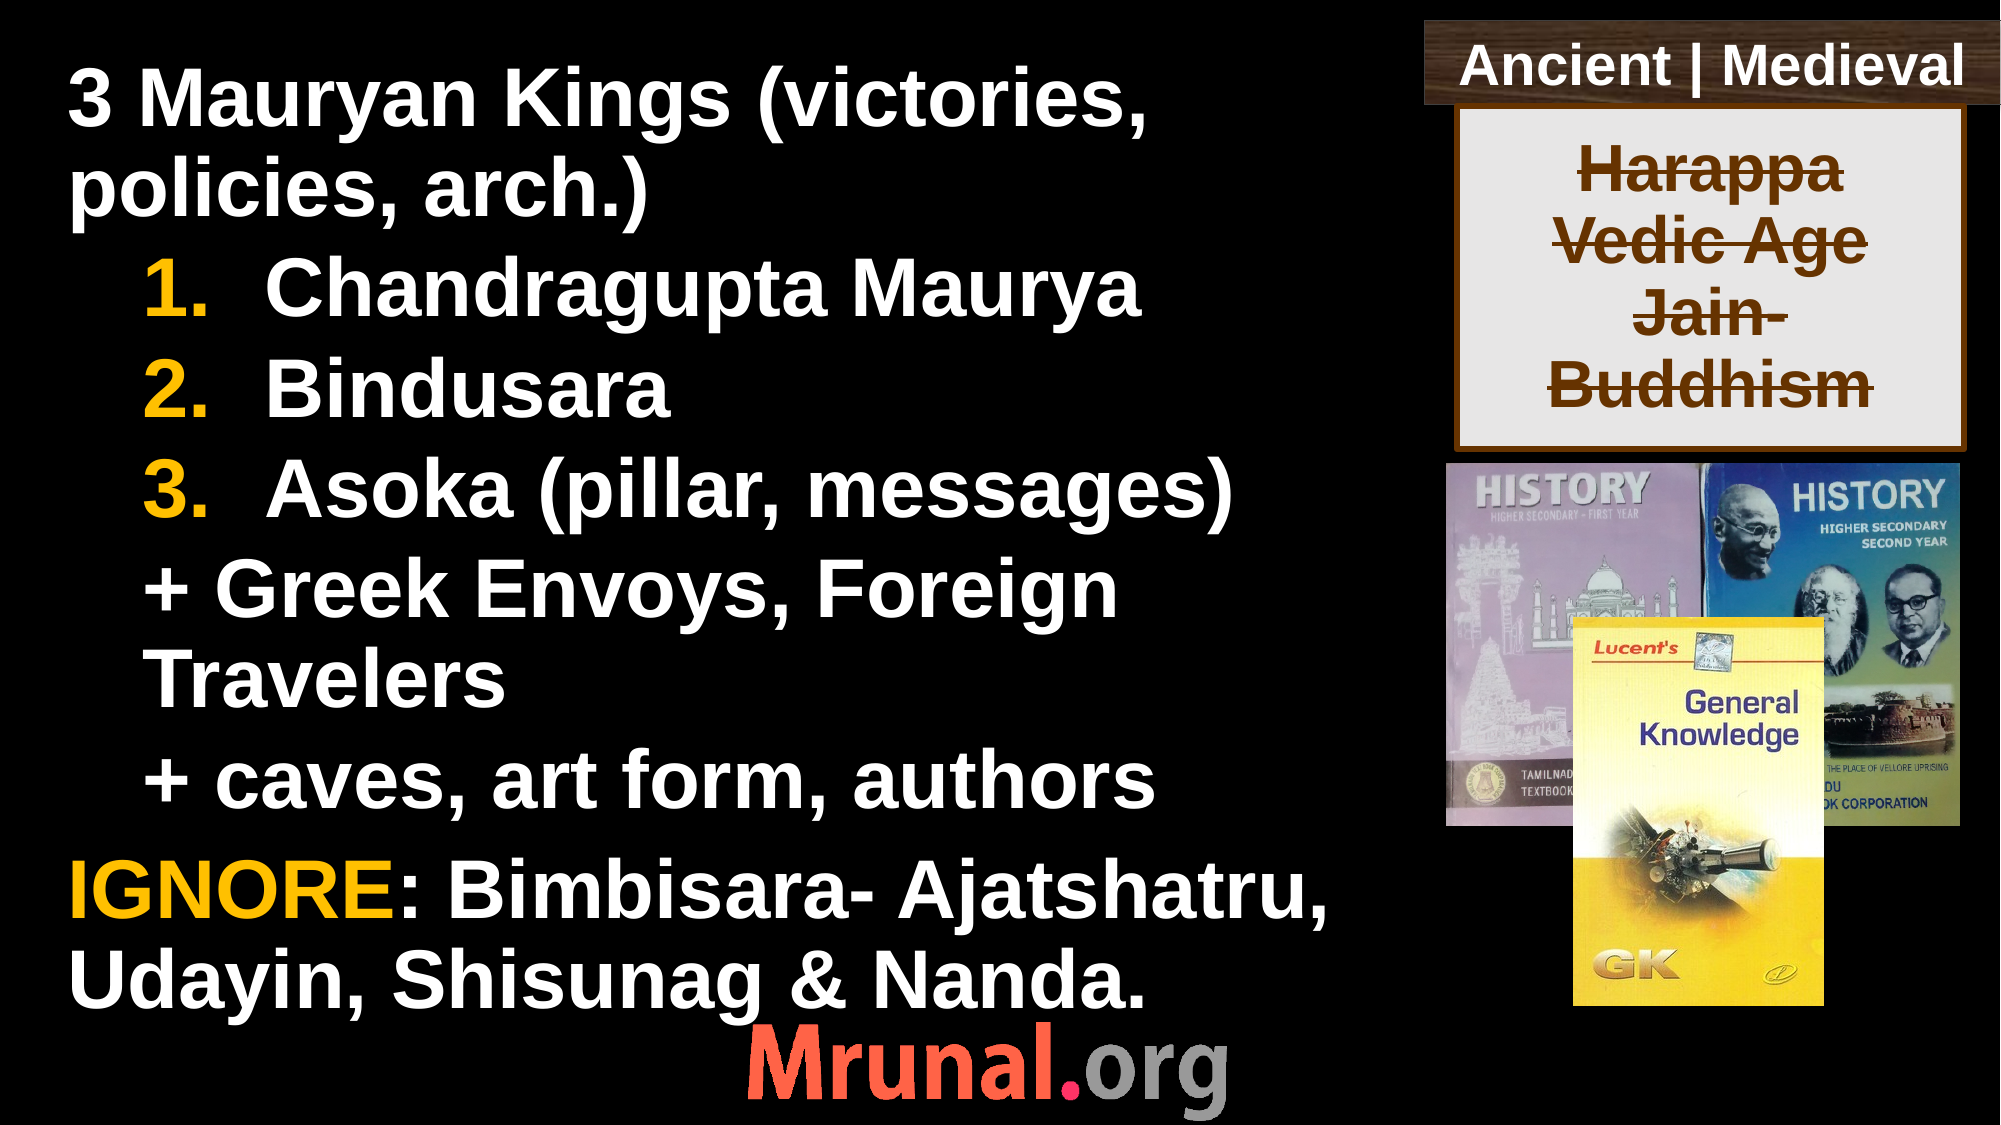

3 Mauryan Kings (victories, policies, arch.)
Chandragupta Maurya
Bindusara
Asoka (pillar, messages)
+ Greek Envoys, Foreign Travelers
+ caves, art form, authors
IGNORE: Bimbisara- Ajatshatru, Udayin, Shisunag & Nanda.
# Harappa Vedic Age Jain-Buddhism